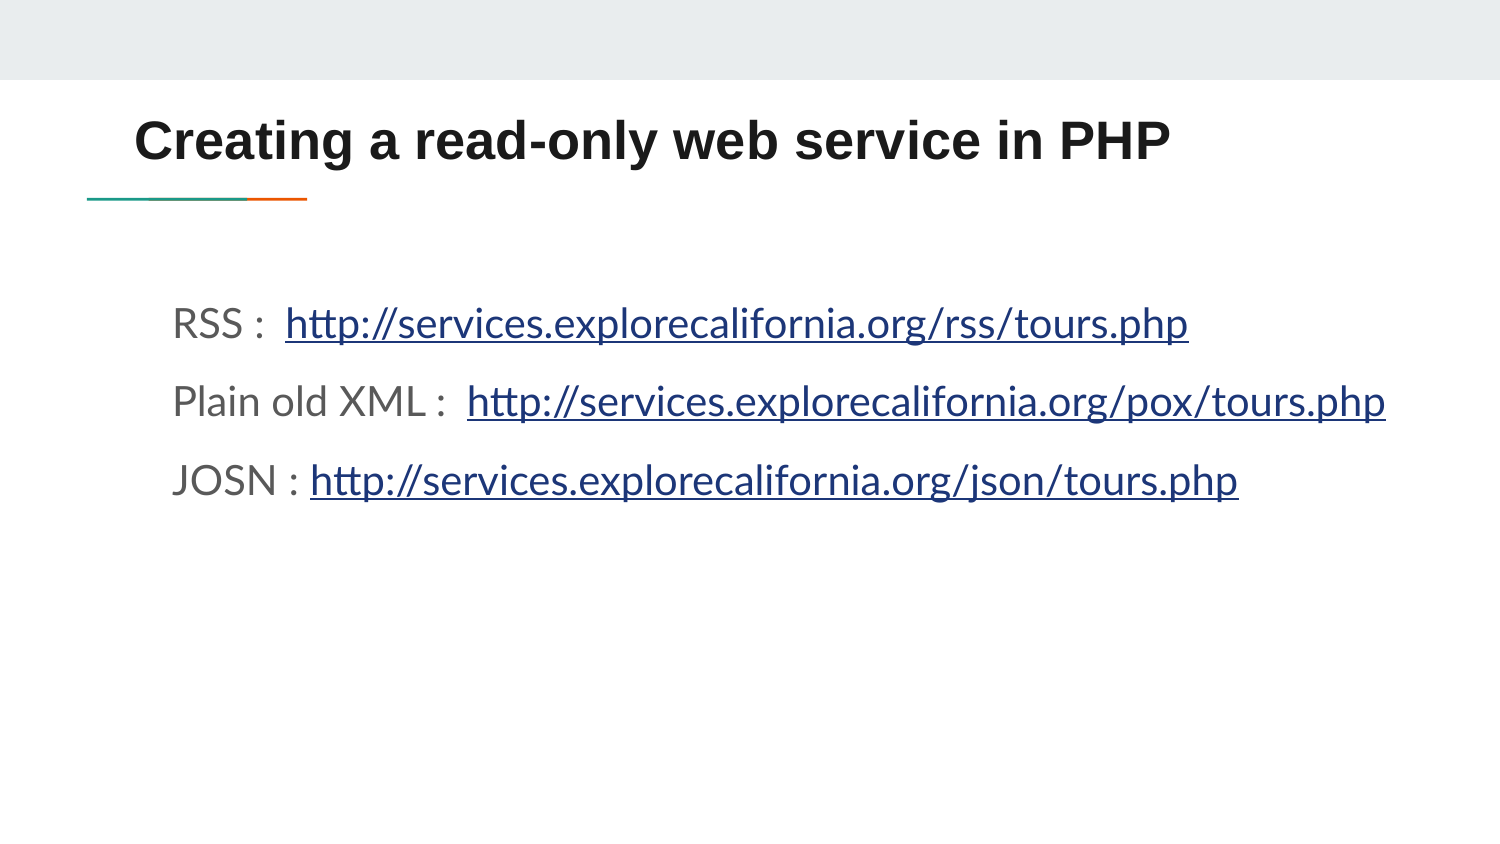

# Creating a read-only web service in PHP
RSS :  http://services.explorecalifornia.org/rss/tours.php
Plain old XML :  http://services.explorecalifornia.org/pox/tours.php
JOSN : http://services.explorecalifornia.org/json/tours.php